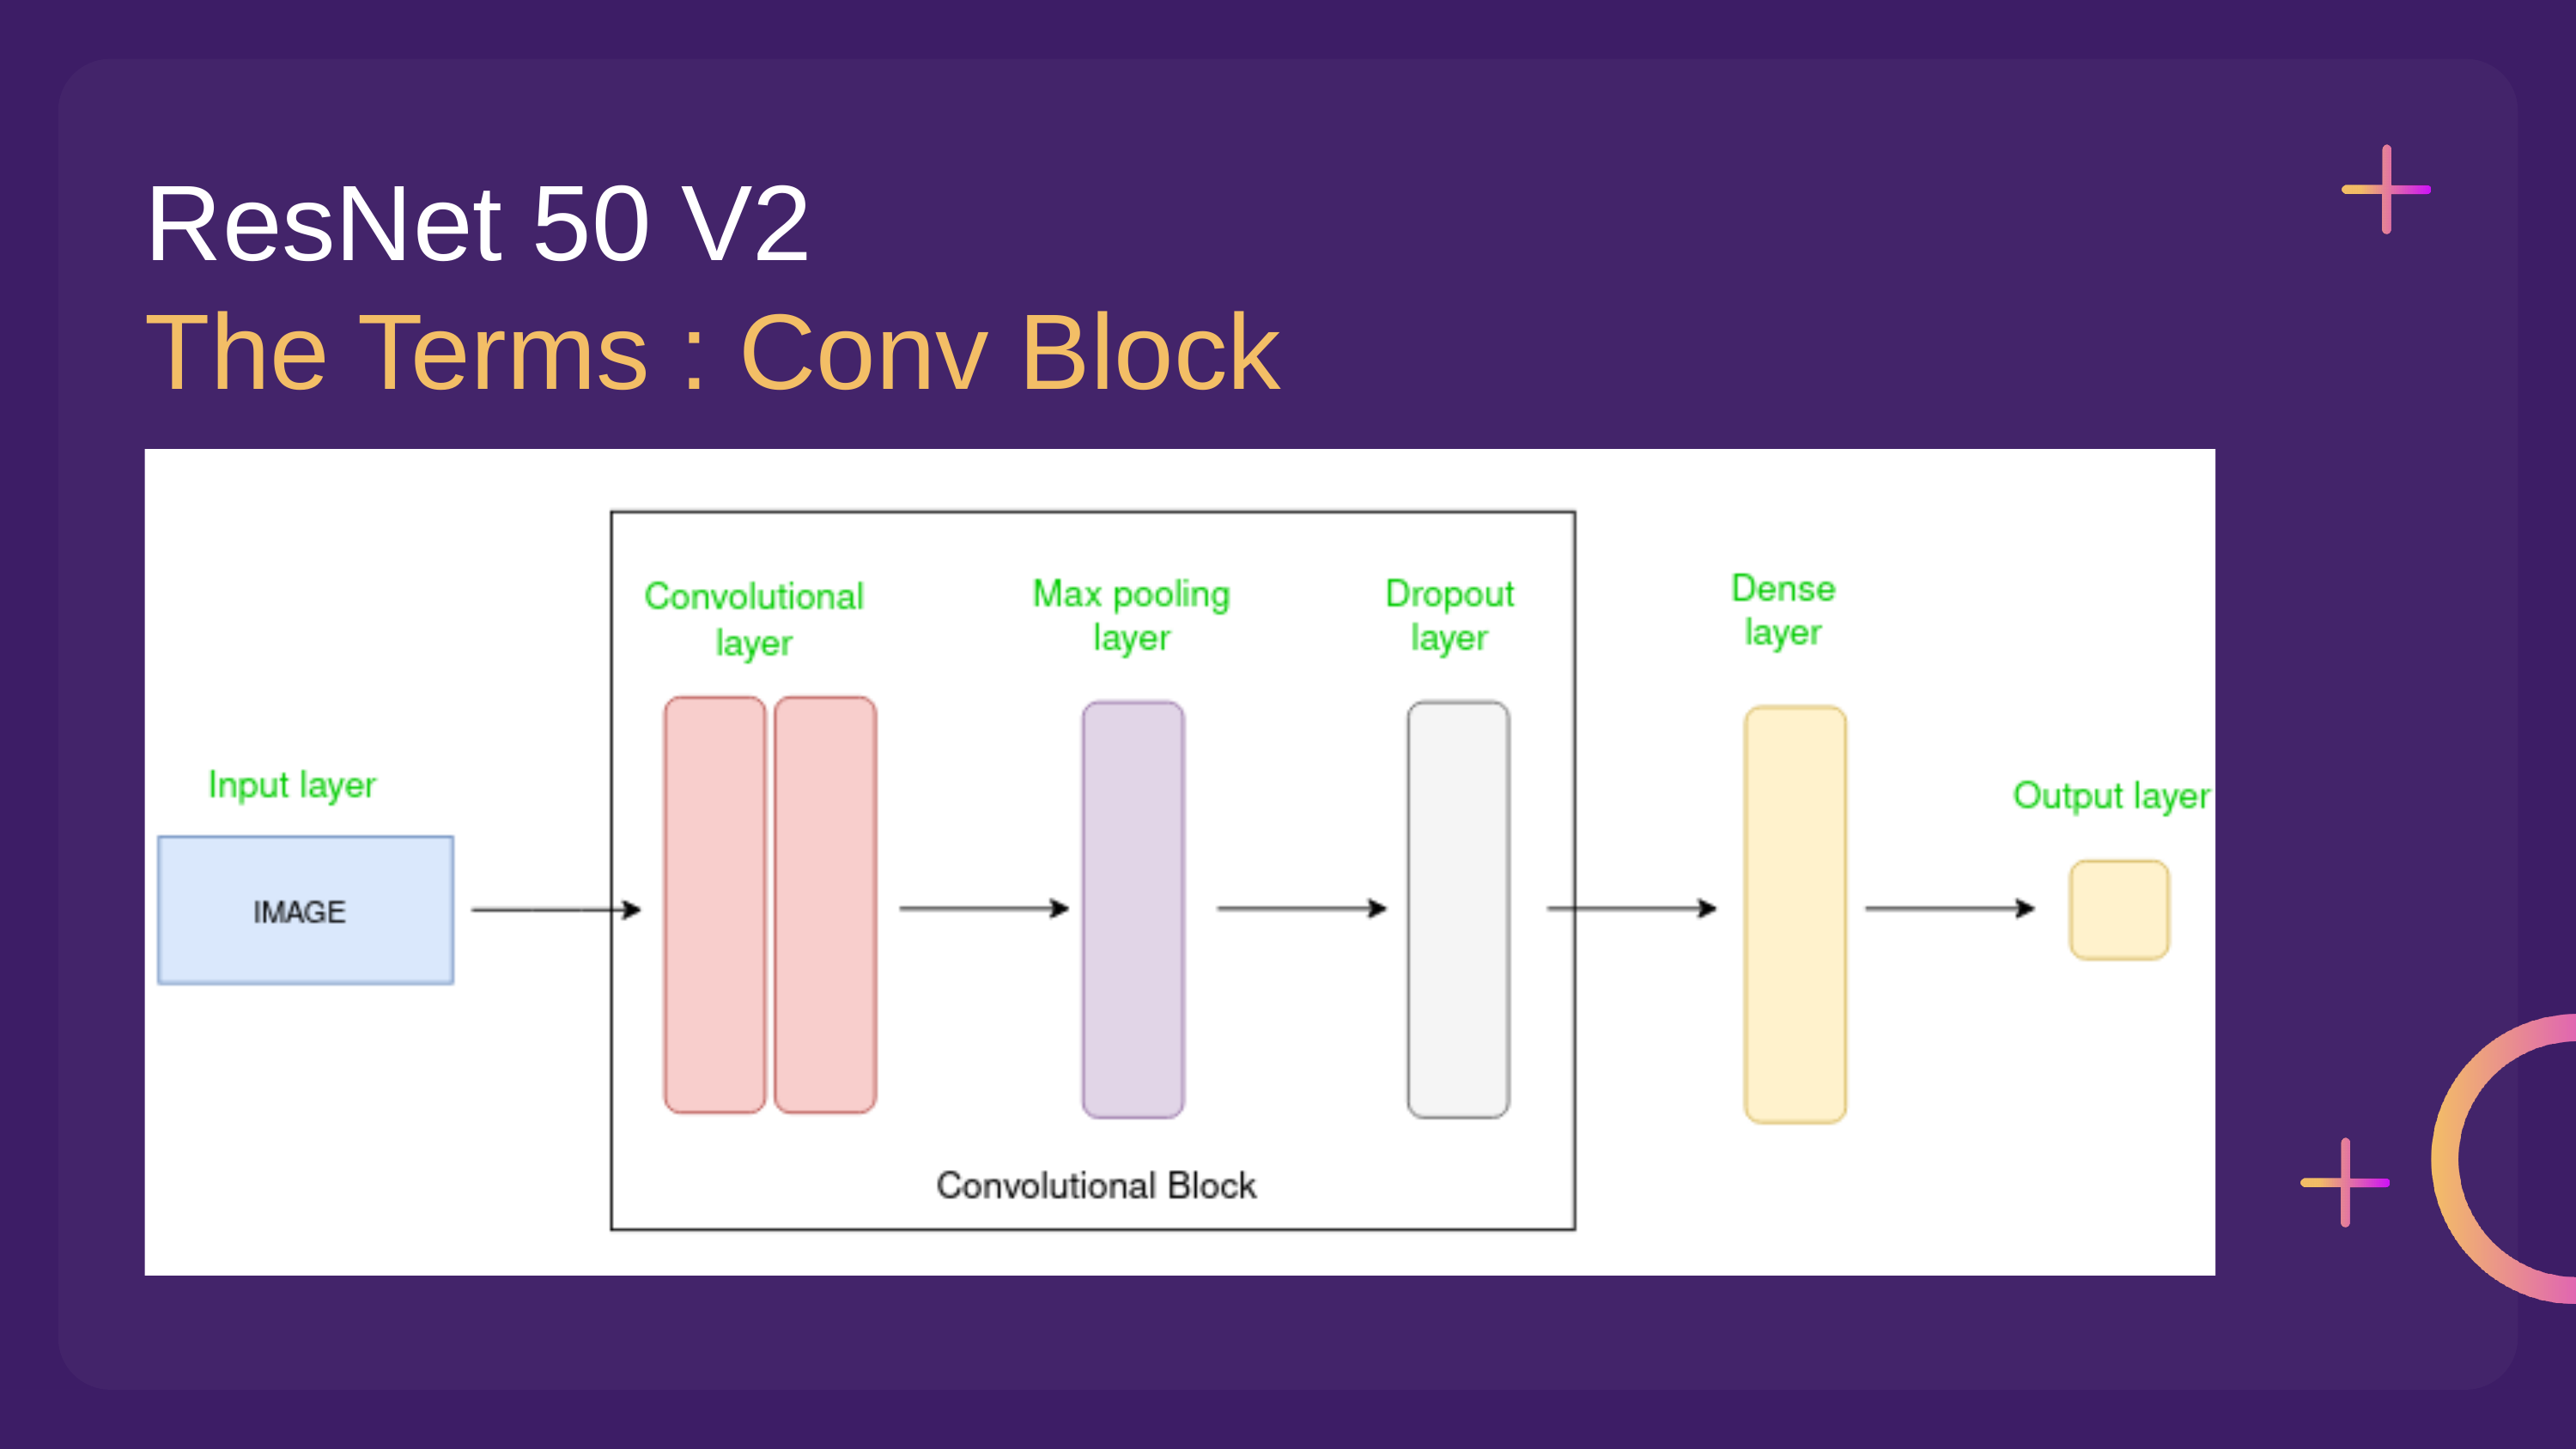

ResNet 50 V2
The Terms : Conv Block